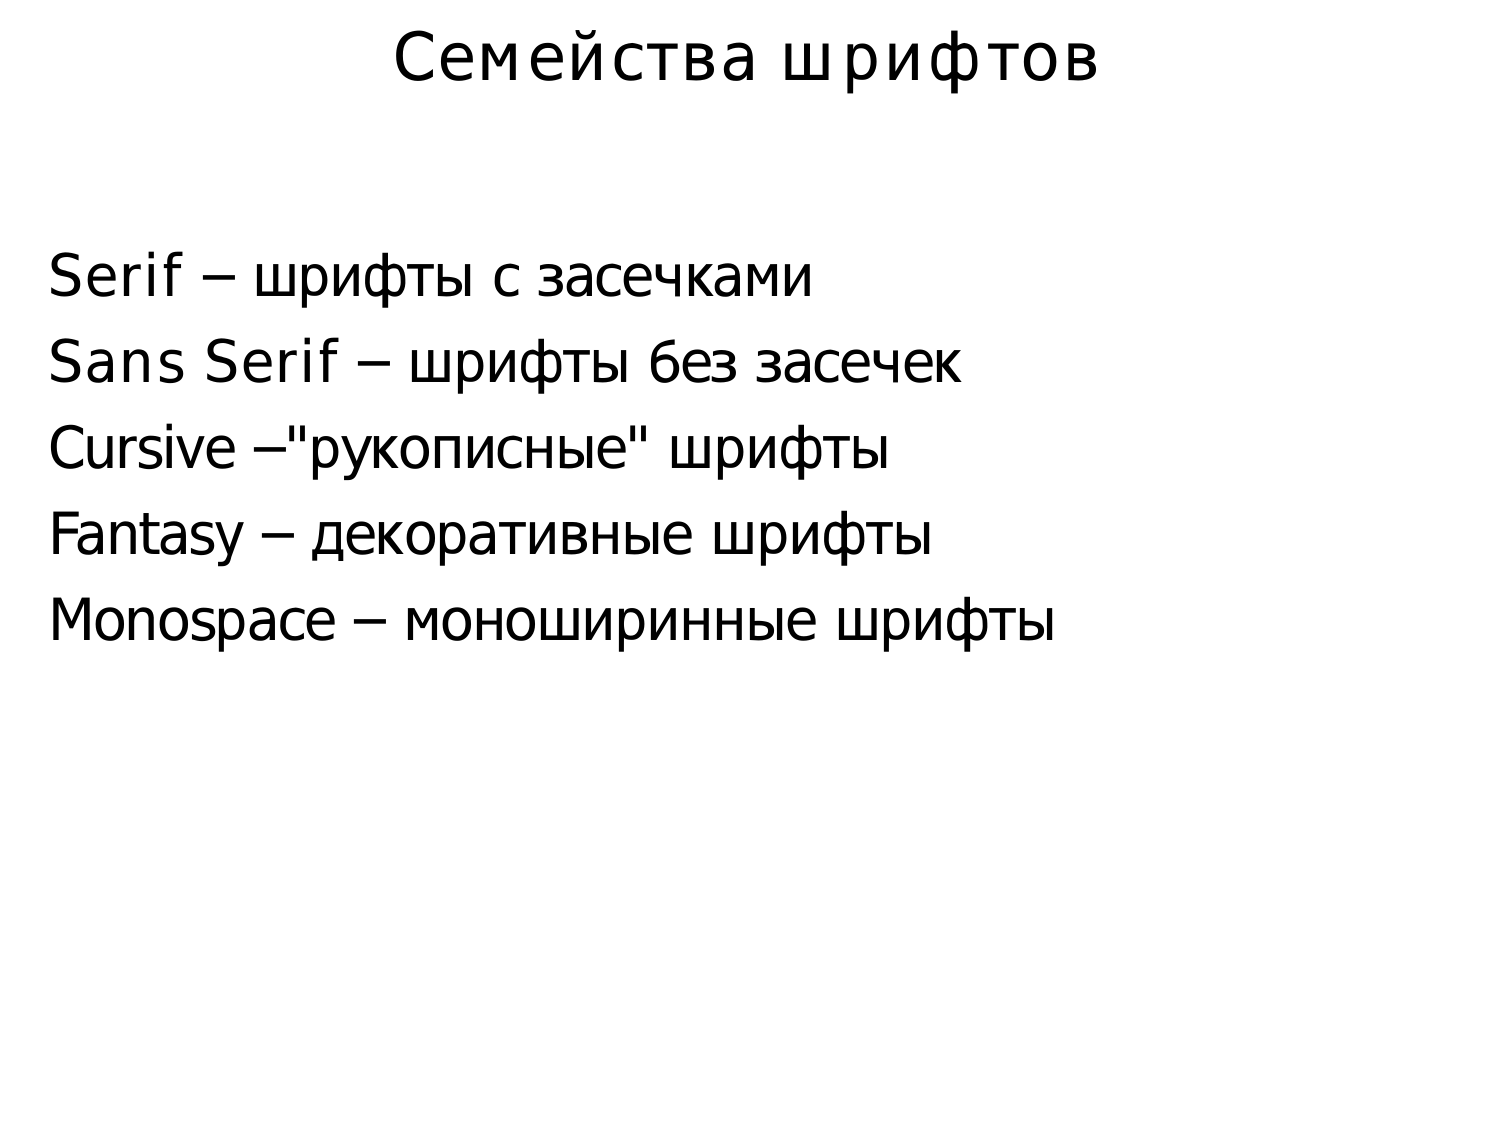

Семейства шрифтов
Serif – шрифты с засечками
Sans Serif – шрифты без засечек
Cursive –"рукописные" шрифты
Fantasy – декоративные шрифты
Monospace – моноширинные шрифты